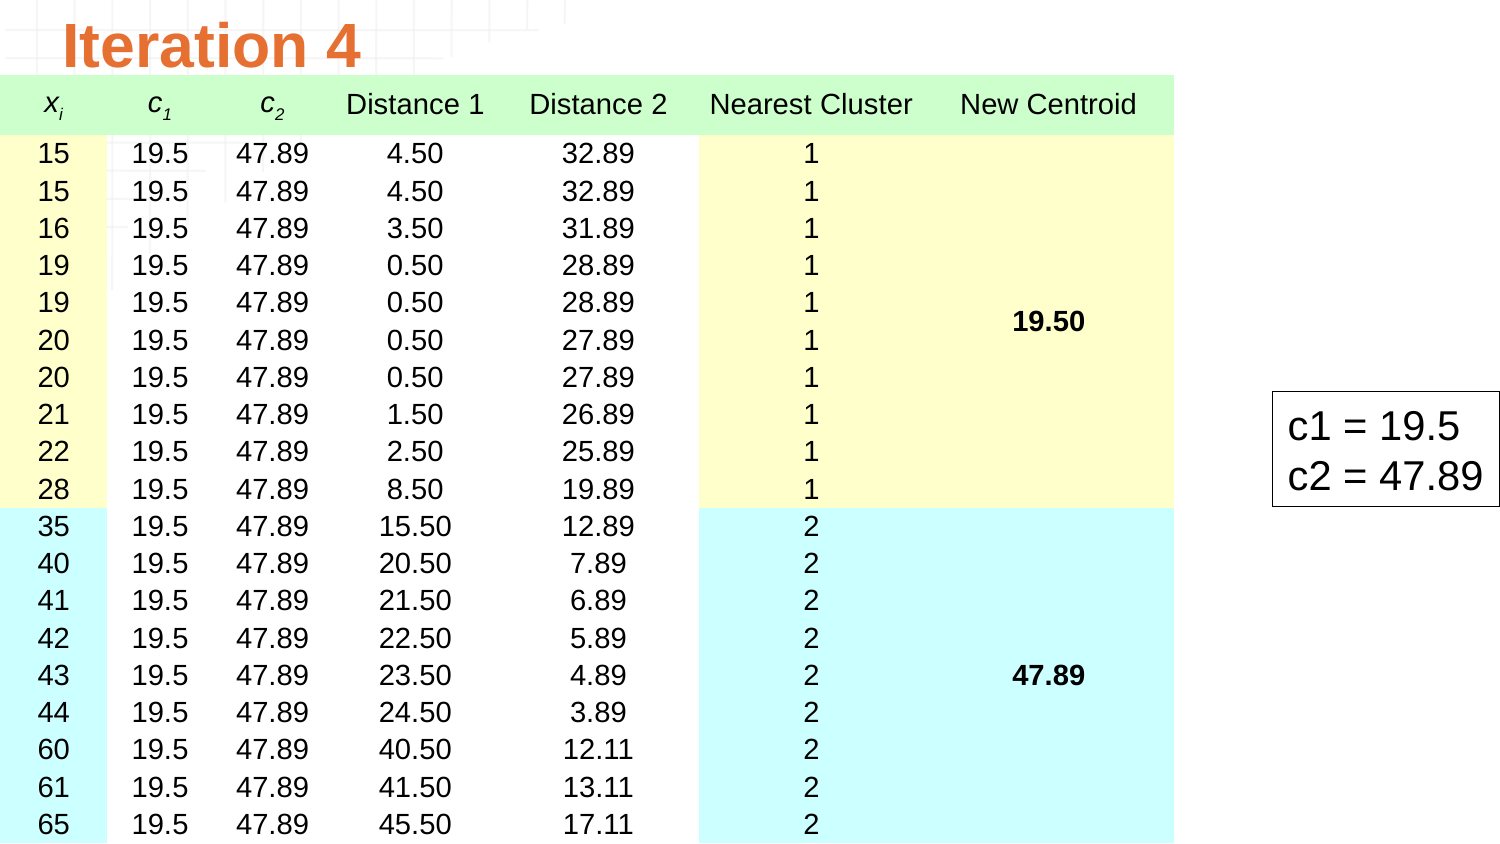

# Iteration 4
| xi | c1 | c2 | Distance 1 | Distance 2 | Nearest Cluster | New Centroid |
| --- | --- | --- | --- | --- | --- | --- |
| 15 | 19.5 | 47.89 | 4.50 | 32.89 | 1 | 19.50 |
| 15 | 19.5 | 47.89 | 4.50 | 32.89 | 1 |  |
| 16 | 19.5 | 47.89 | 3.50 | 31.89 | 1 |  |
| 19 | 19.5 | 47.89 | 0.50 | 28.89 | 1 |  |
| 19 | 19.5 | 47.89 | 0.50 | 28.89 | 1 |  |
| 20 | 19.5 | 47.89 | 0.50 | 27.89 | 1 |  |
| 20 | 19.5 | 47.89 | 0.50 | 27.89 | 1 |  |
| 21 | 19.5 | 47.89 | 1.50 | 26.89 | 1 |  |
| 22 | 19.5 | 47.89 | 2.50 | 25.89 | 1 |  |
| 28 | 19.5 | 47.89 | 8.50 | 19.89 | 1 |  |
| 35 | 19.5 | 47.89 | 15.50 | 12.89 | 2 | 47.89 |
| 40 | 19.5 | 47.89 | 20.50 | 7.89 | 2 |  |
| 41 | 19.5 | 47.89 | 21.50 | 6.89 | 2 |  |
| 42 | 19.5 | 47.89 | 22.50 | 5.89 | 2 |  |
| 43 | 19.5 | 47.89 | 23.50 | 4.89 | 2 |  |
| 44 | 19.5 | 47.89 | 24.50 | 3.89 | 2 |  |
| 60 | 19.5 | 47.89 | 40.50 | 12.11 | 2 |  |
| 61 | 19.5 | 47.89 | 41.50 | 13.11 | 2 |  |
| 65 | 19.5 | 47.89 | 45.50 | 17.11 | 2 |  |
c1 = 19.5
c2 = 47.89